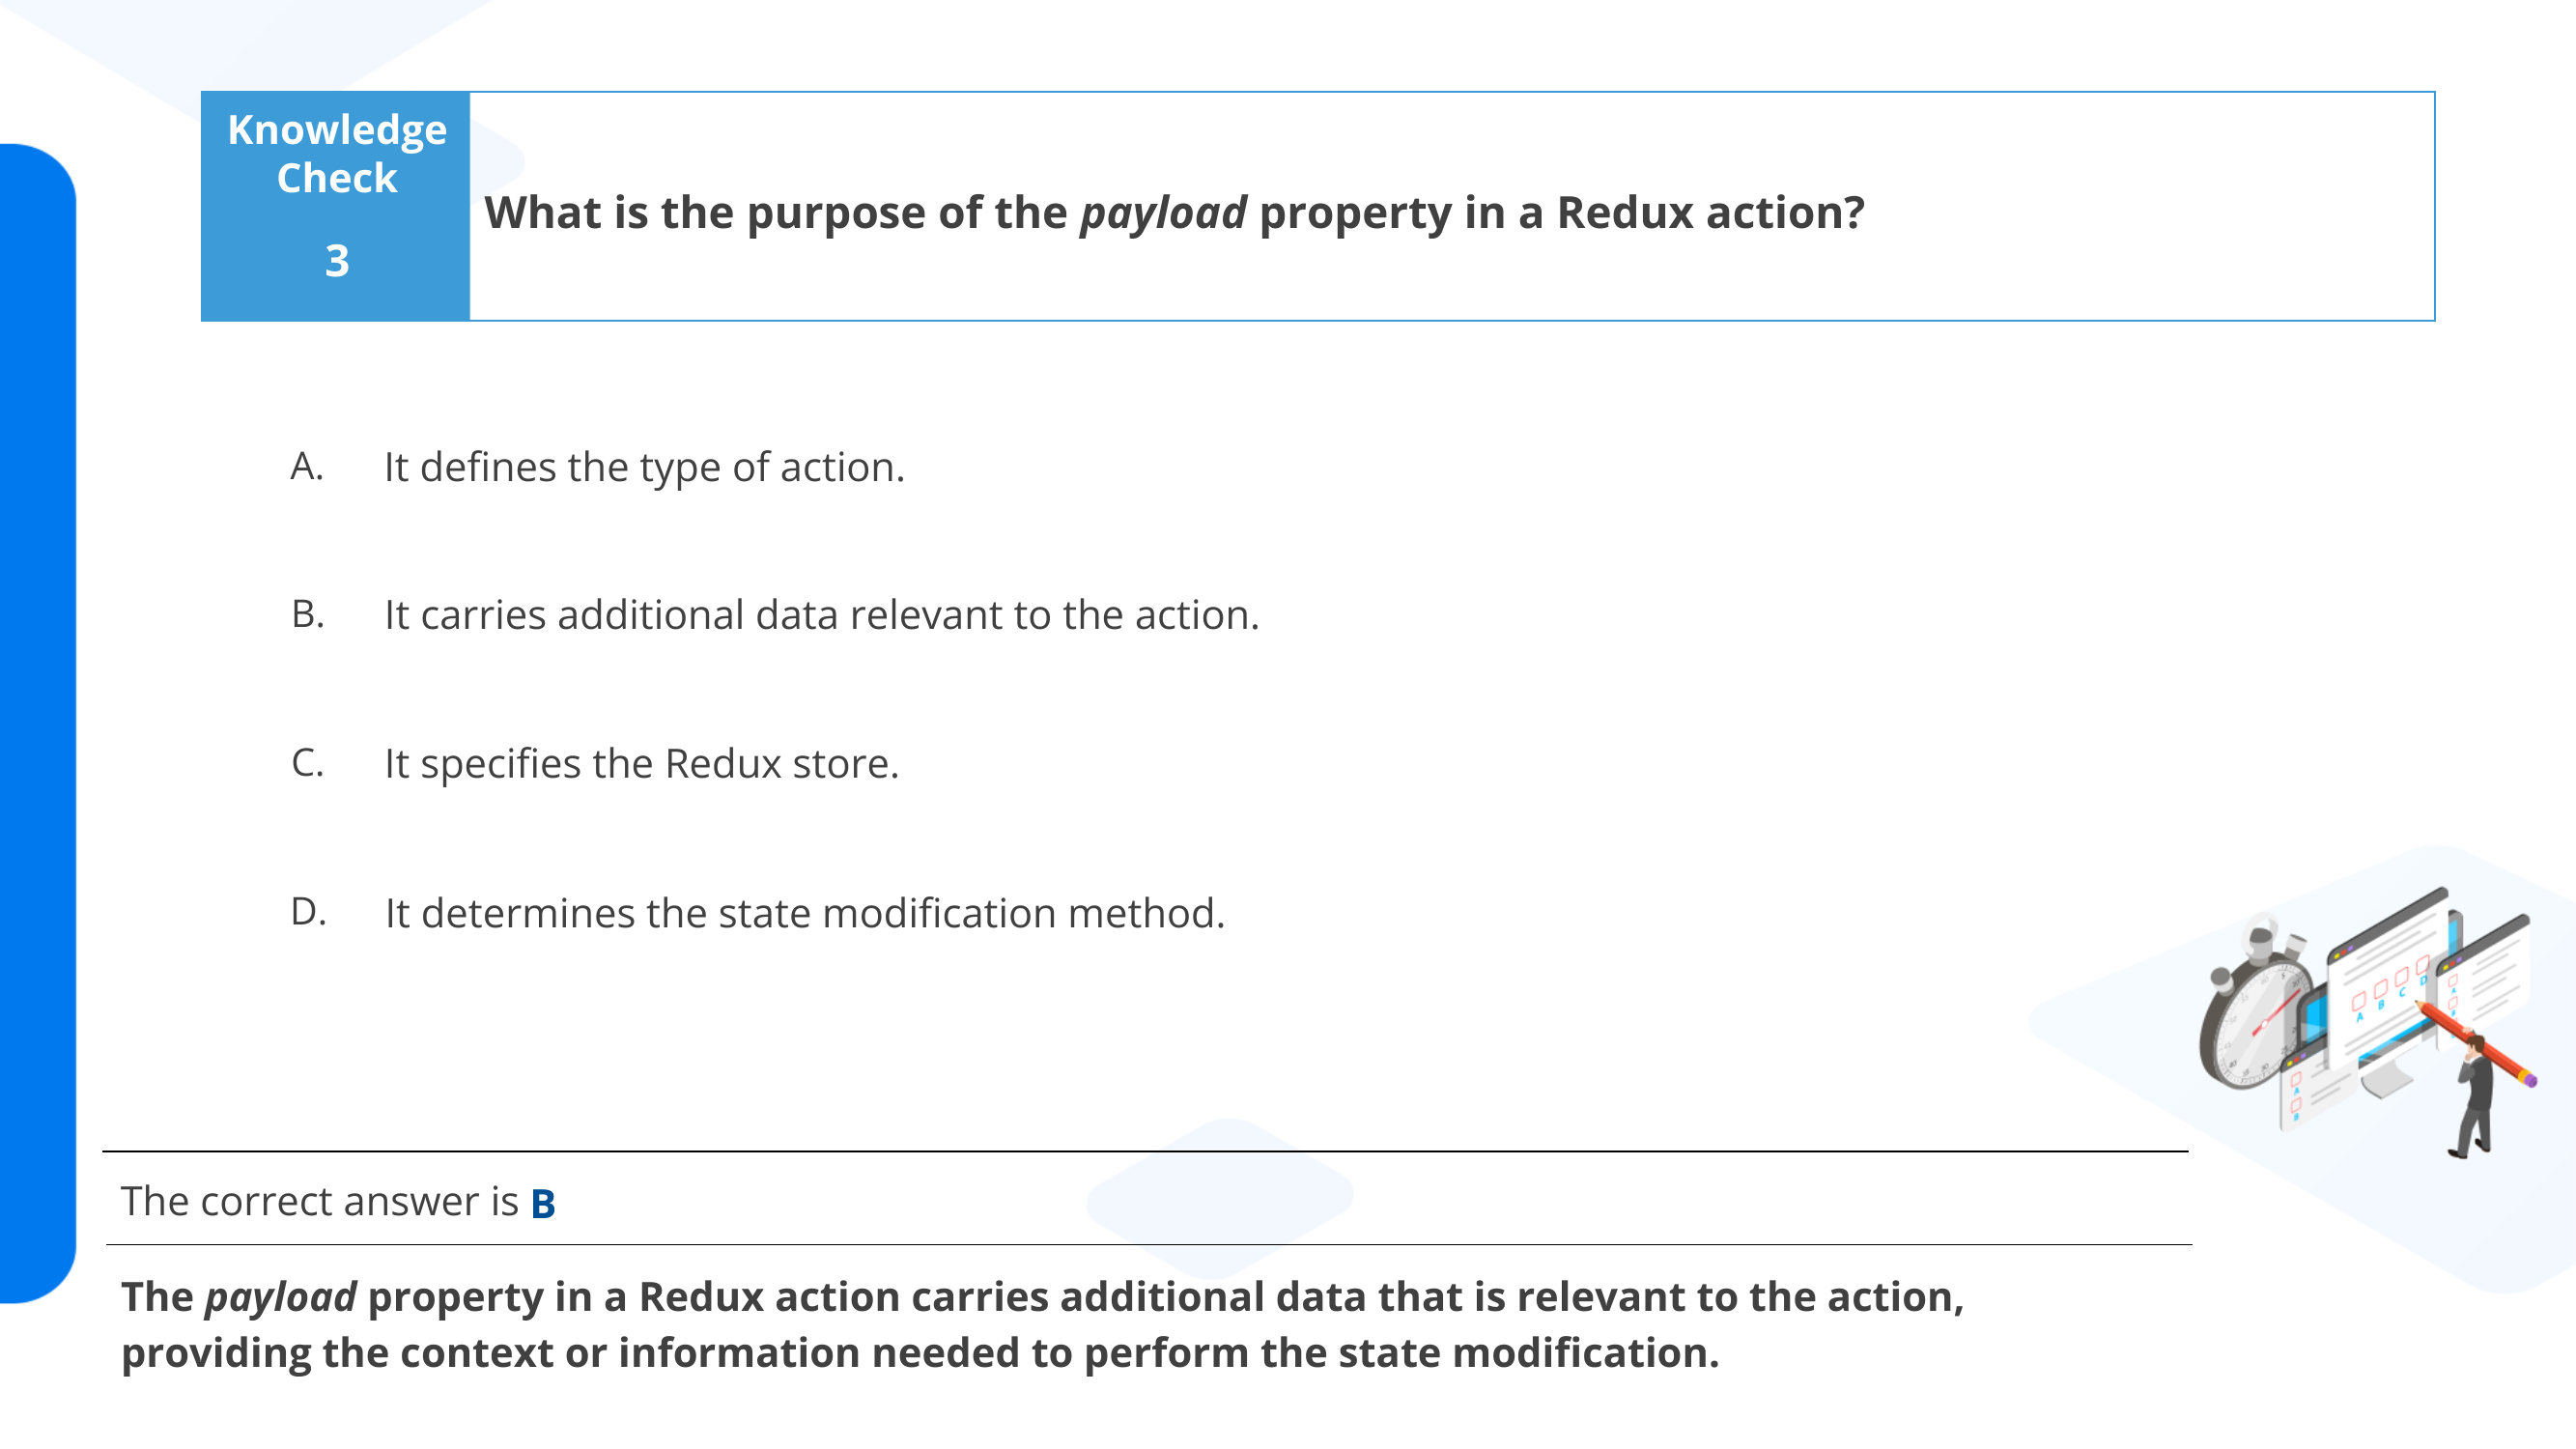

What is the purpose of the payload property in a Redux action?
3
It defines the type of action.
It carries additional data relevant to the action.
It specifies the Redux store.
It determines the state modification method.
B
The payload property in a Redux action carries additional data that is relevant to the action, providing the context or information needed to perform the state modification.